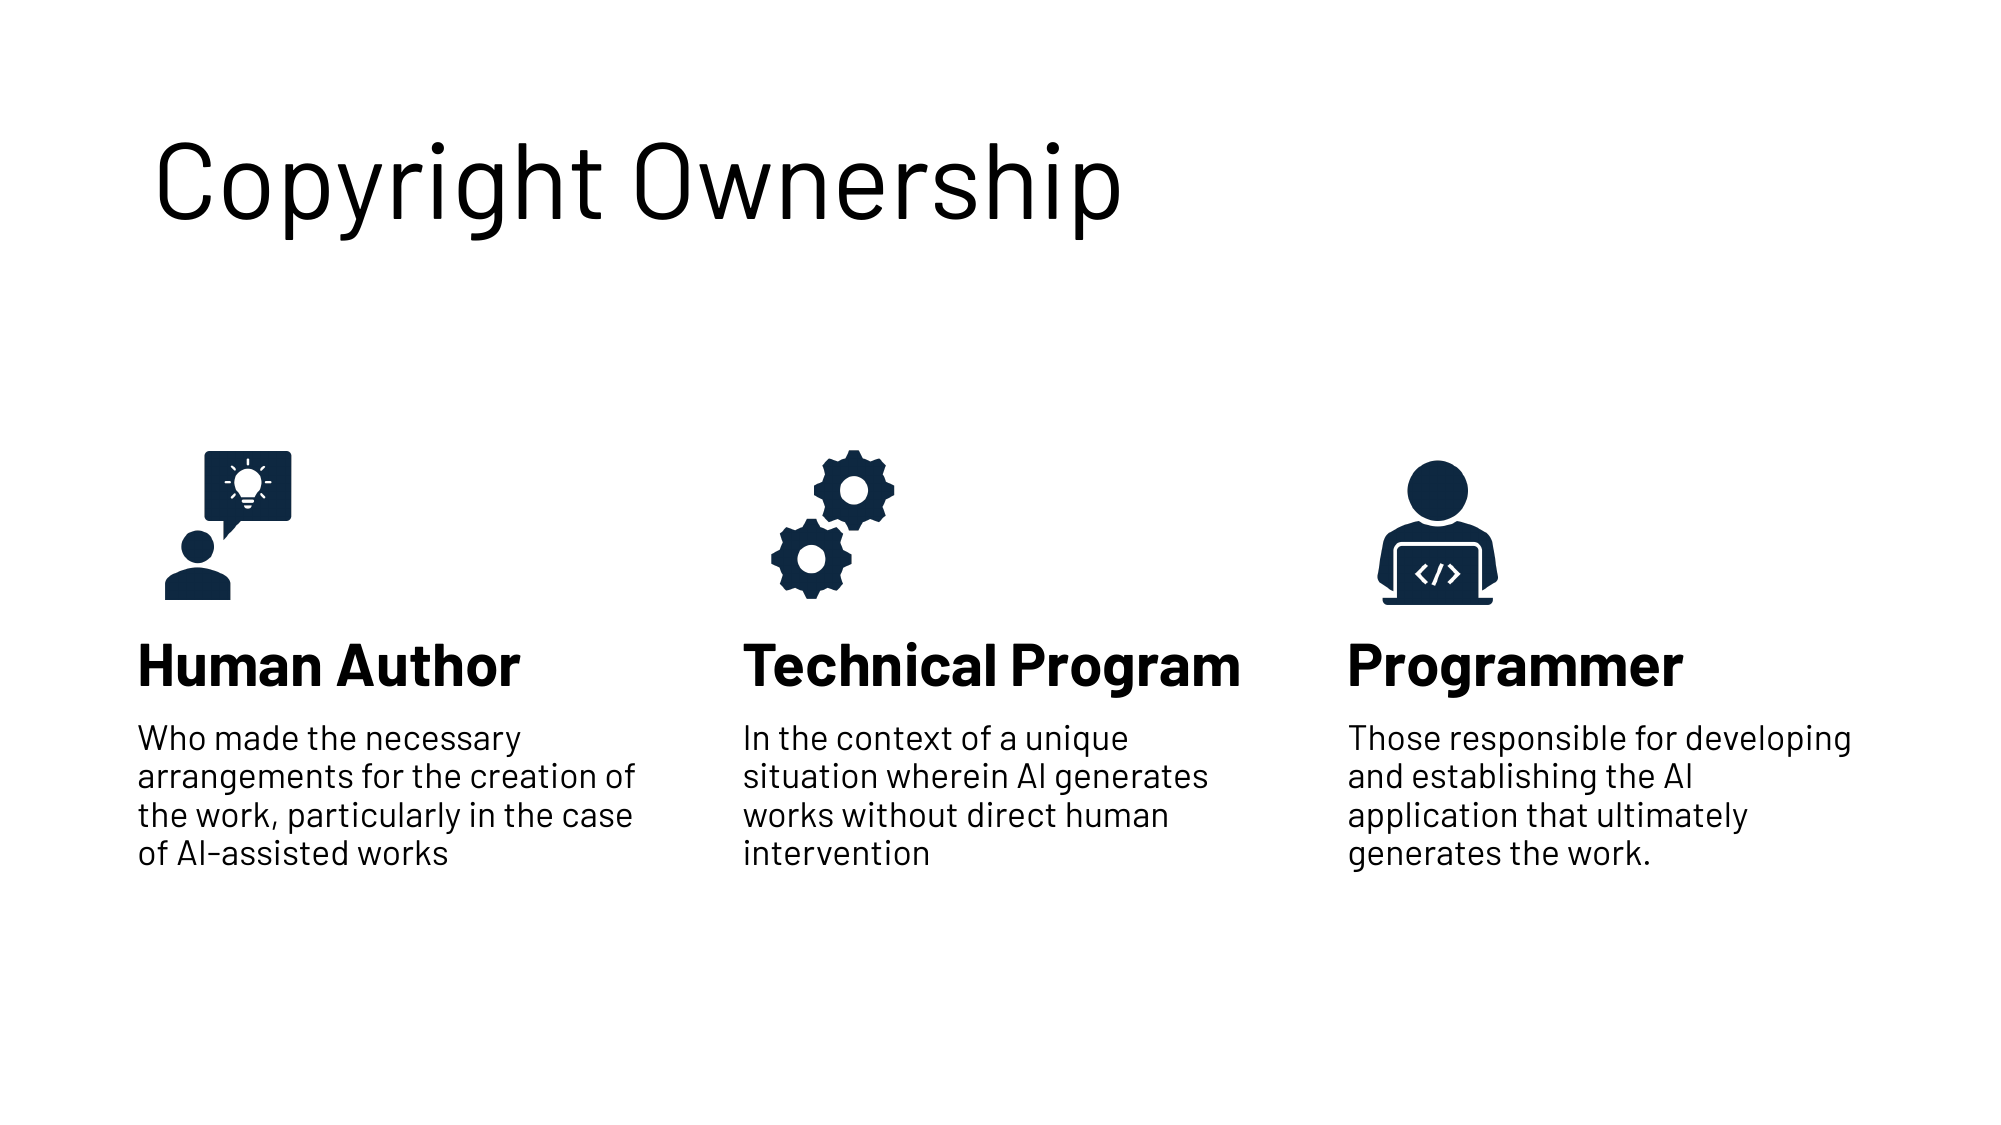

Copyright Ownership
Human Author
Who made the necessary arrangements for the creation of the work, particularly in the case of AI-assisted works
Technical Program
In the context of a unique situation wherein AI generates works without direct human intervention
Programmer
Those responsible for developing and establishing the AI application that ultimately generates the work.